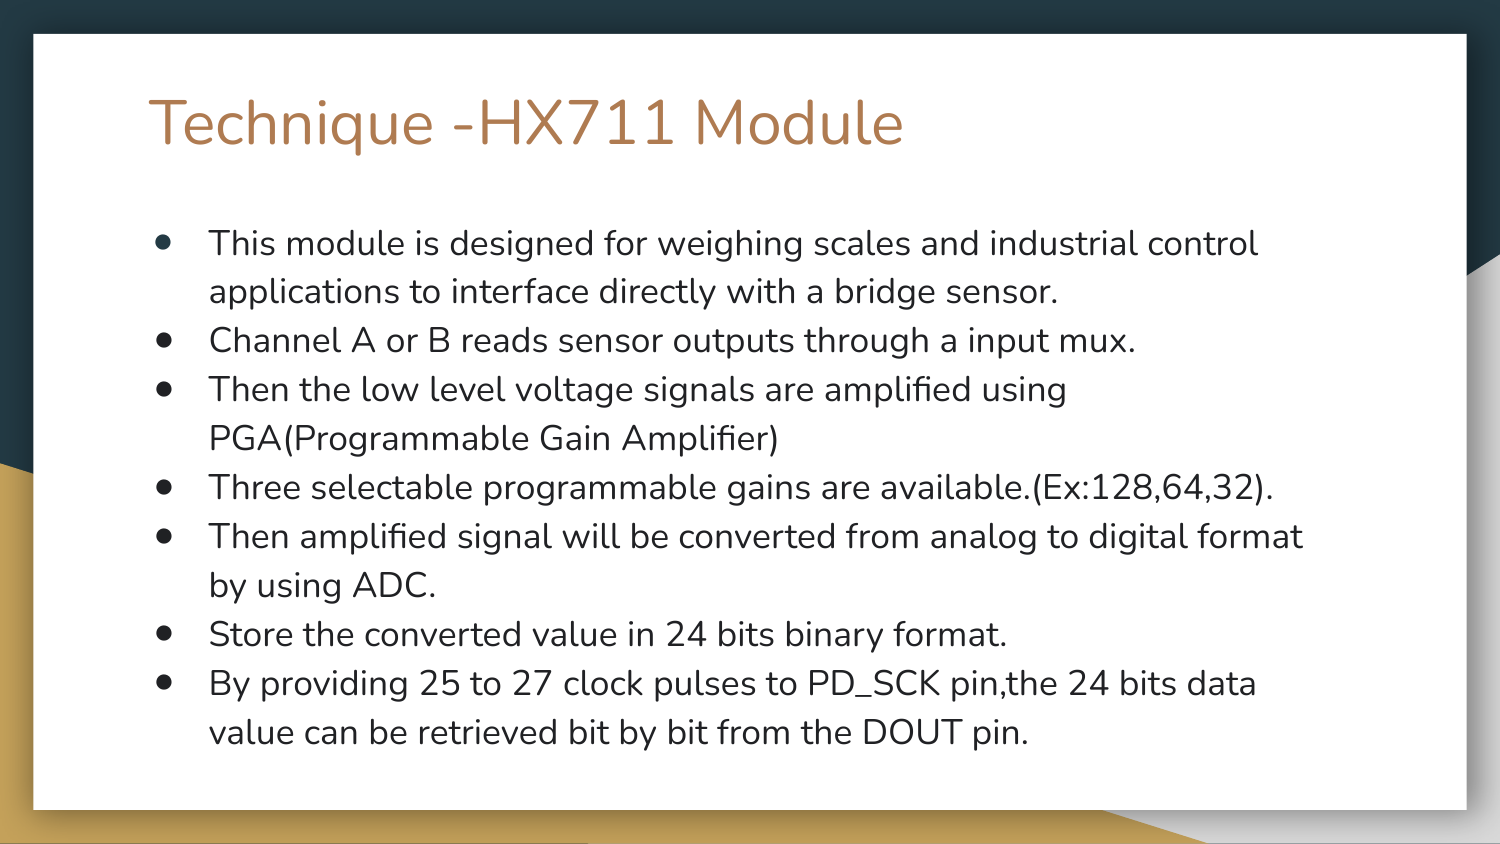

# Technique -HX711 Module
This module is designed for weighing scales and industrial control applications to interface directly with a bridge sensor.
Channel A or B reads sensor outputs through a input mux.
Then the low level voltage signals are amplified using PGA(Programmable Gain Amplifier)
Three selectable programmable gains are available.(Ex:128,64,32).
Then amplified signal will be converted from analog to digital format by using ADC.
Store the converted value in 24 bits binary format.
By providing 25 to 27 clock pulses to PD_SCK pin,the 24 bits data value can be retrieved bit by bit from the DOUT pin.